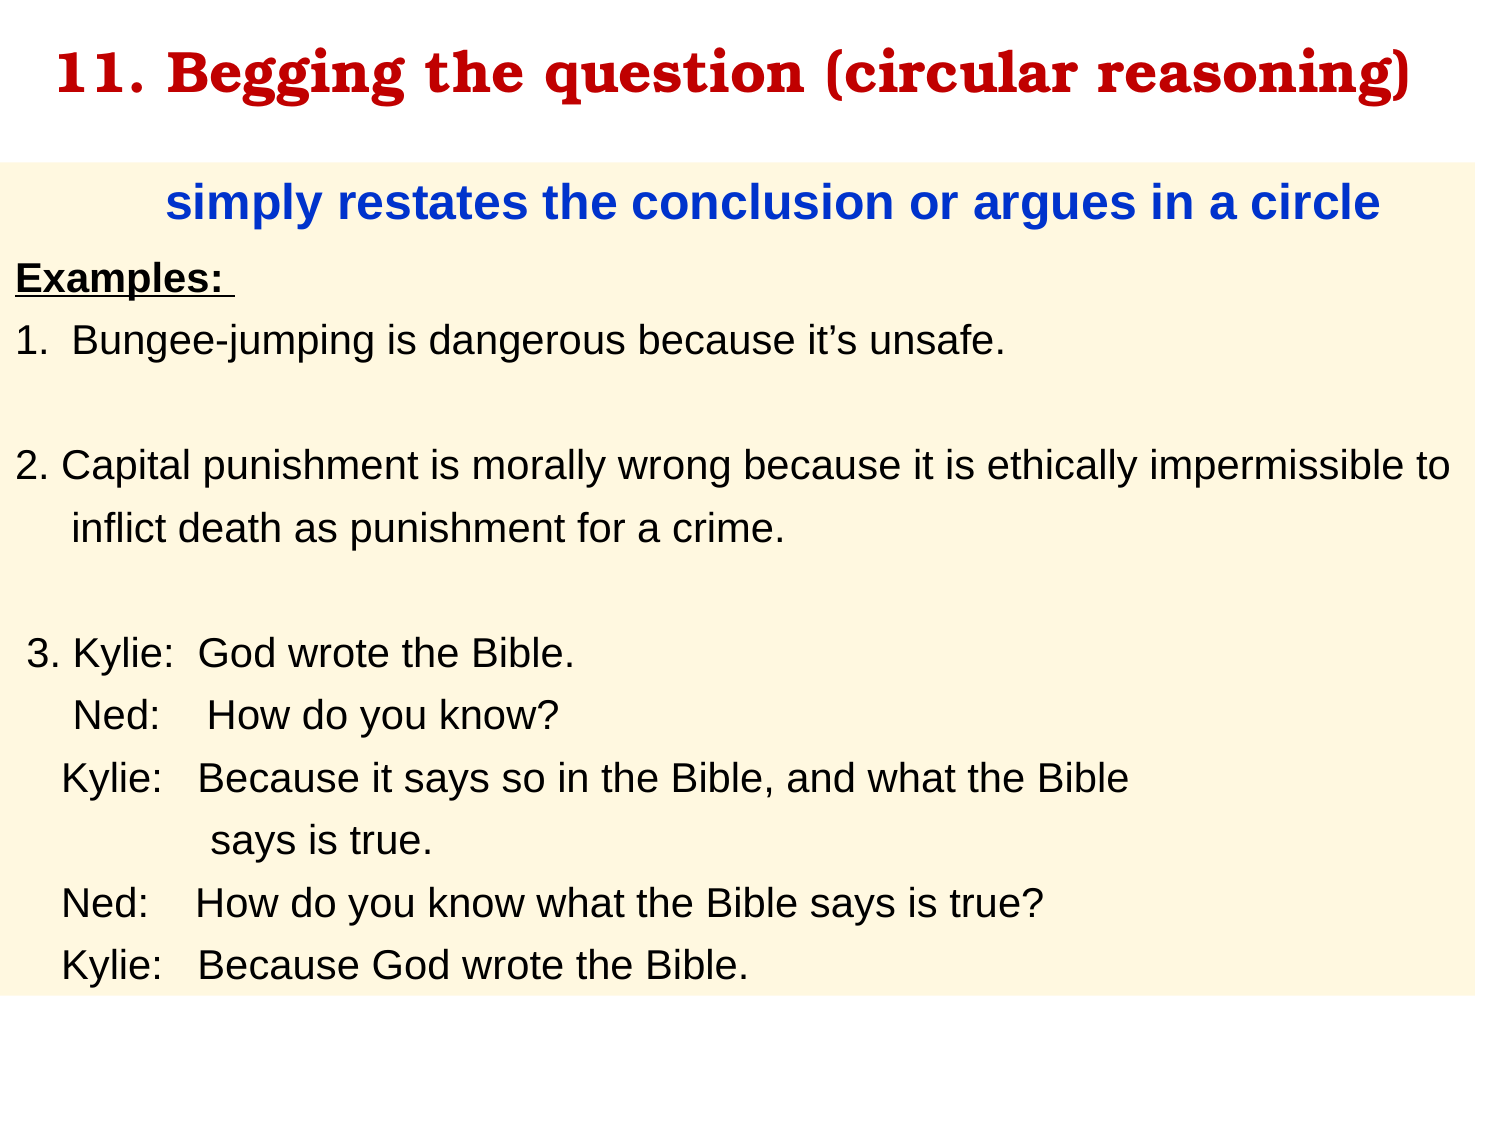

11. Begging the question (circular reasoning)
	simply restates the conclusion or argues in a circle
Examples:
Bungee-jumping is dangerous because it’s unsafe.

2. Capital punishment is morally wrong because it is ethically impermissible to inﬂict death as punishment for a crime.

 3. Kylie:  God wrote the Bible.
     Ned:    How do you know?
    Kylie:   Because it says so in the Bible, and what the Bible
                 says is true.
    Ned:    How do you know what the Bible says is true?
    Kylie:   Because God wrote the Bible.